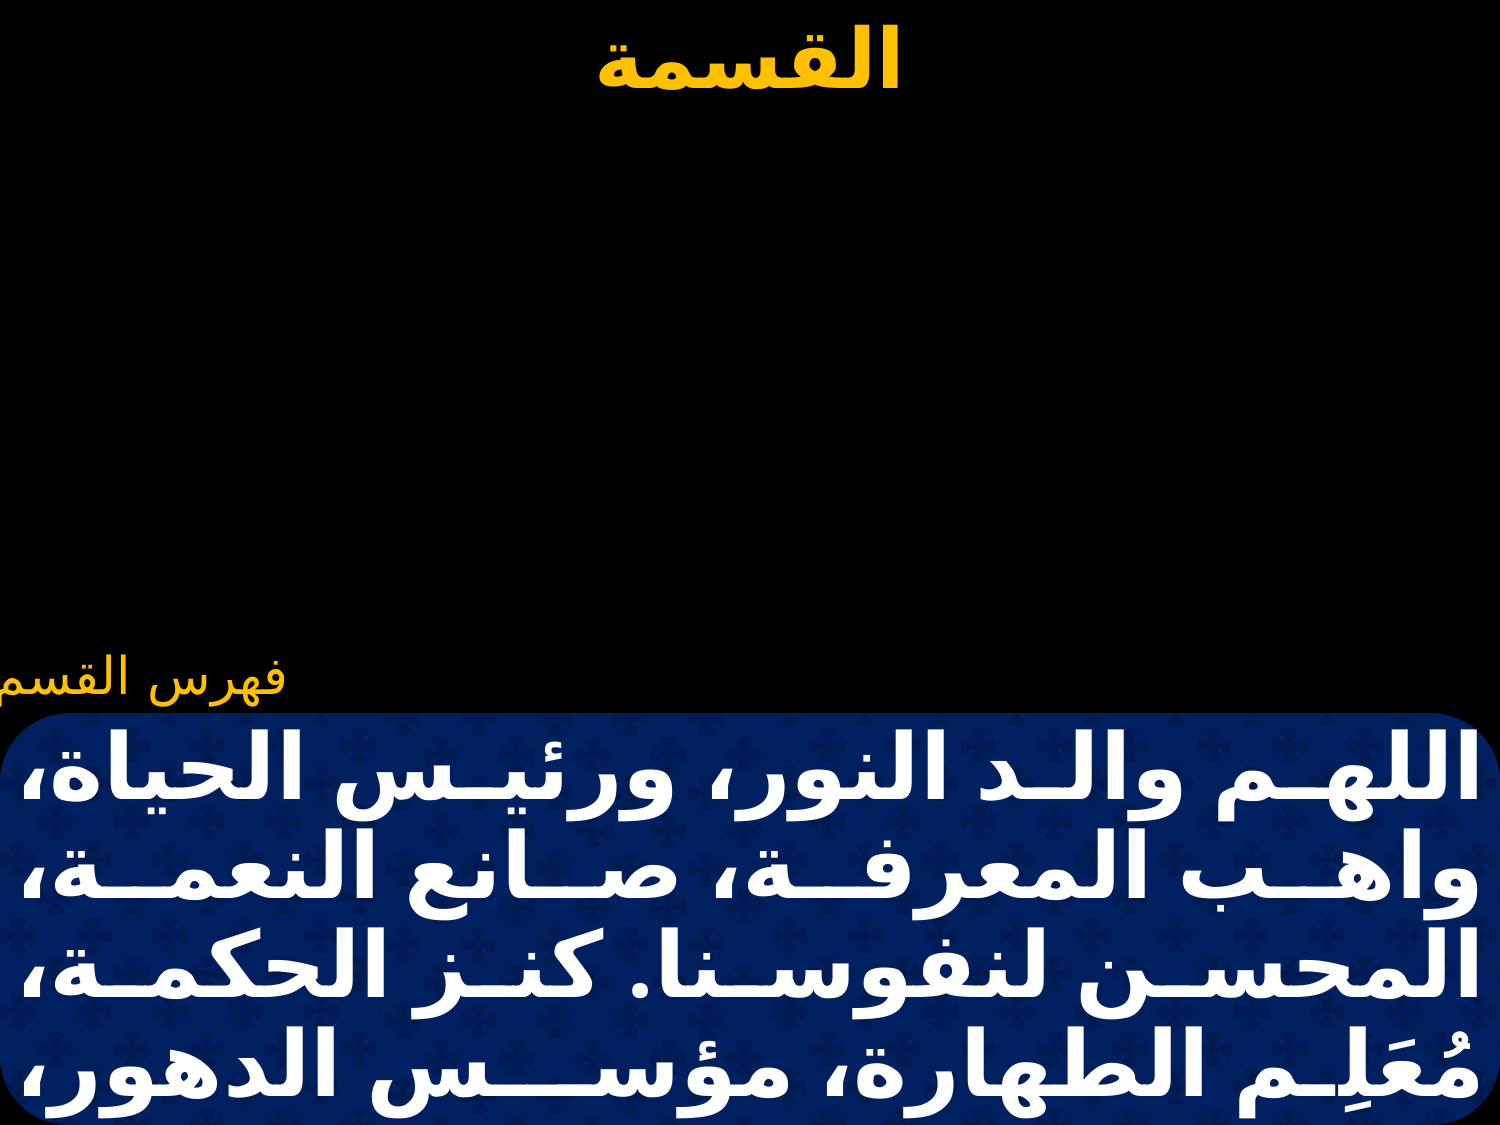

# قسمة للآب سنوى (اللهم والد النور، ورئيس الحياة)
اللهم والد النور، ورئيس الحياة، واهب المعرفة، صانع النعمة، المحسن لنفوسنا. كنز الحكمة، مُعَلِم الطهارة، مؤســس الدهور، قابل الصلوات النقية. معطى المتوكلين عليه من كل قلوبهم الأشـياء التى